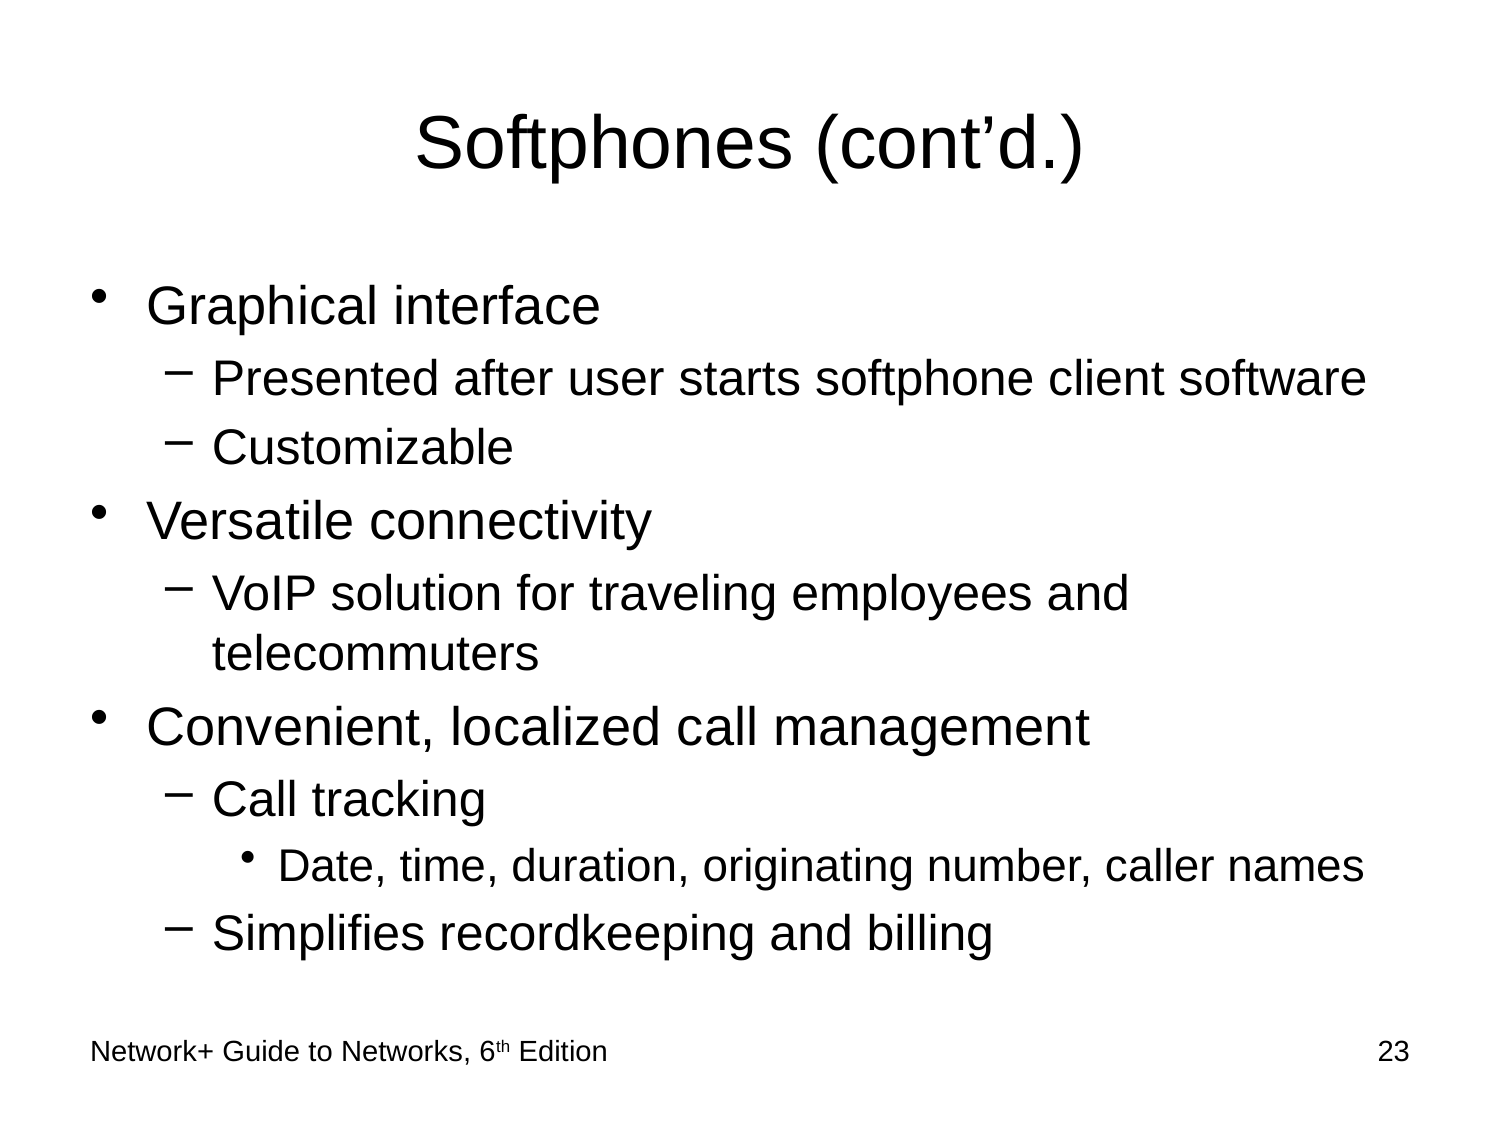

# Softphones (cont’d.)
Graphical interface
Presented after user starts softphone client software
Customizable
Versatile connectivity
VoIP solution for traveling employees and telecommuters
Convenient, localized call management
Call tracking
Date, time, duration, originating number, caller names
Simplifies recordkeeping and billing
Network+ Guide to Networks, 6th Edition
23